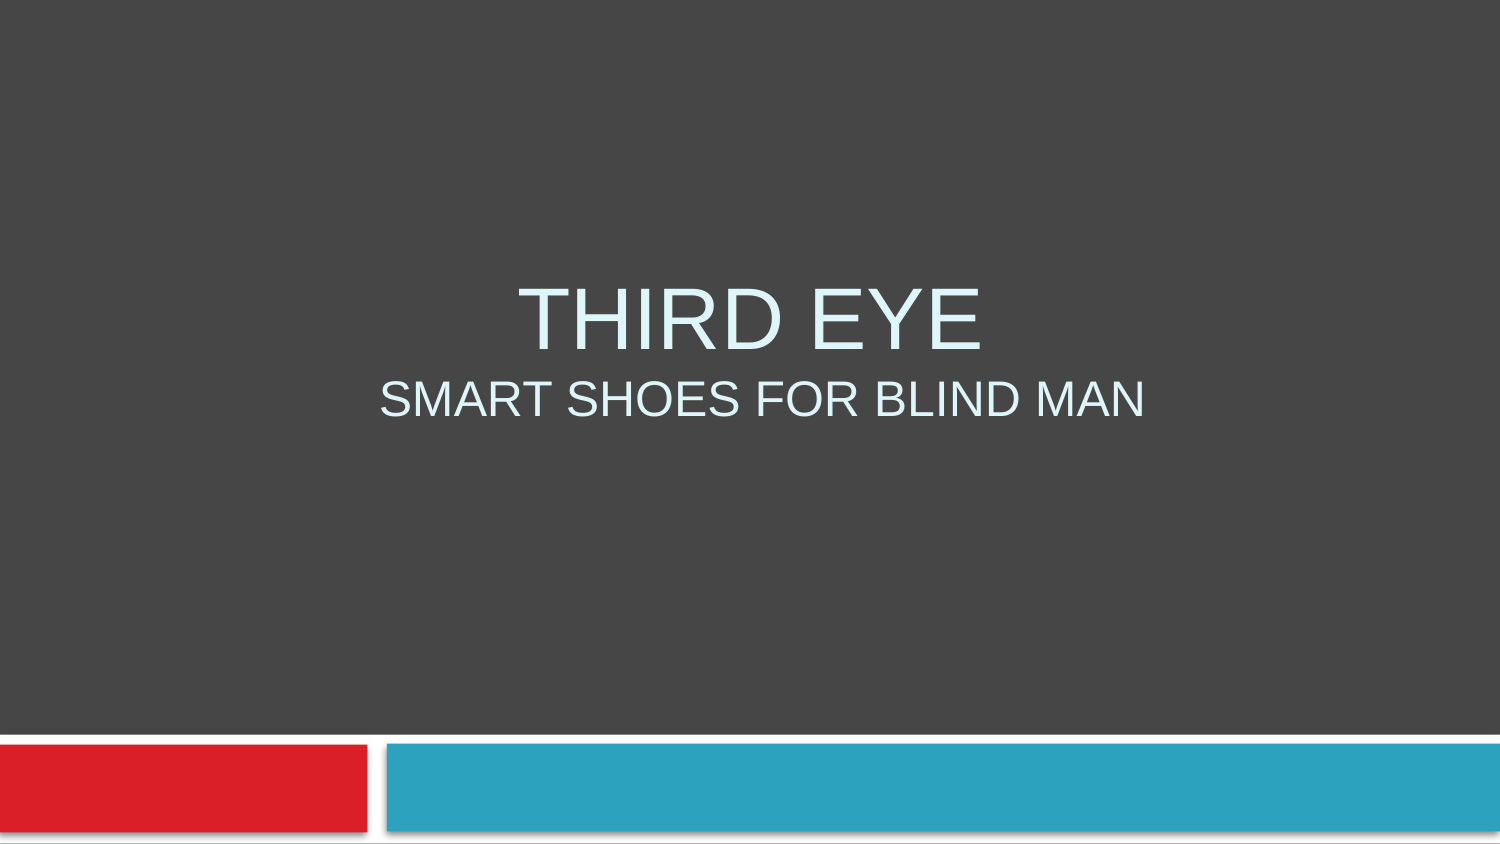

# third eye Smart shoes for Blind MAN